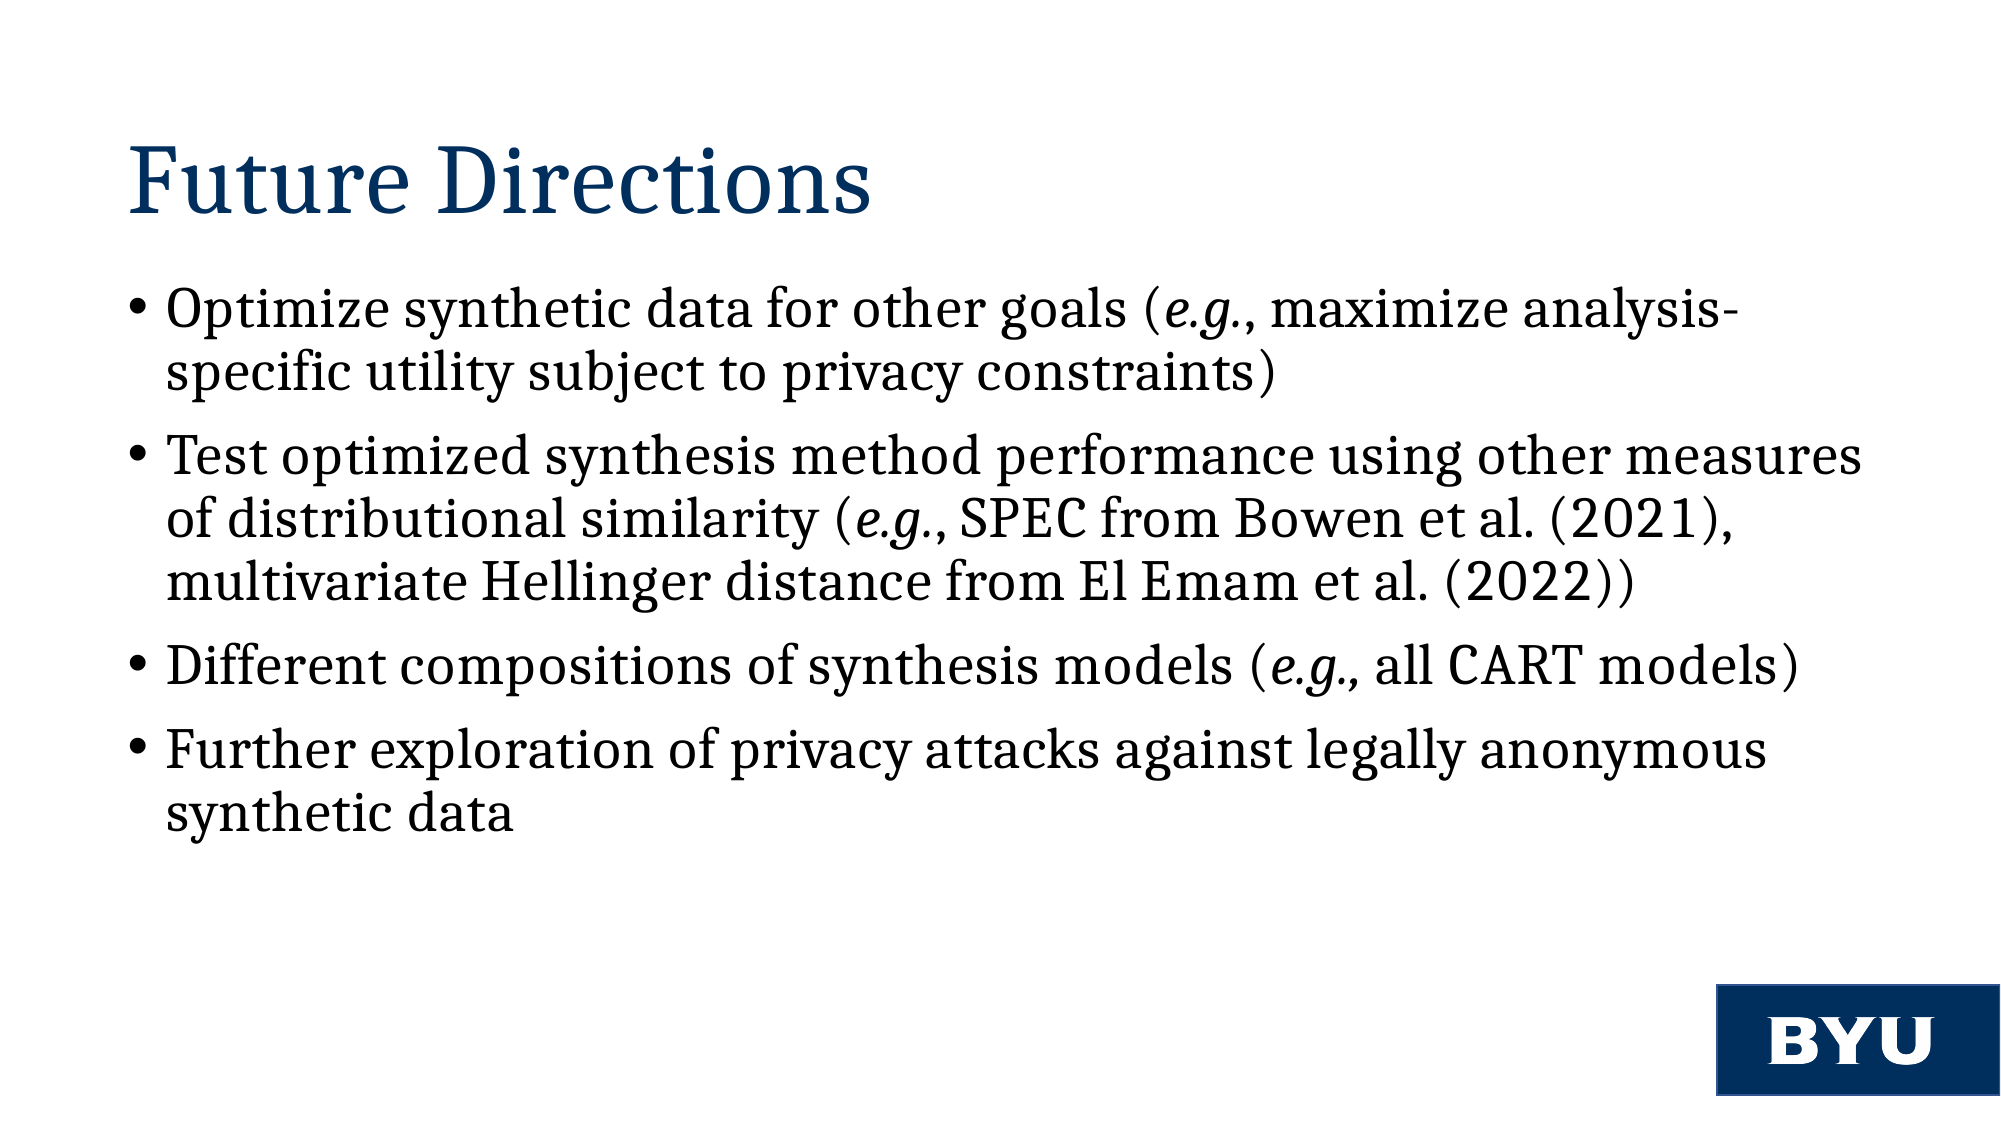

# Future Directions
Optimize synthetic data for other goals (e.g., maximize analysis-specific utility subject to privacy constraints)
Test optimized synthesis method performance using other measures of distributional similarity (e.g., SPEC from Bowen et al. (2021), multivariate Hellinger distance from El Emam et al. (2022))
Different compositions of synthesis models (e.g., all CART models)
Further exploration of privacy attacks against legally anonymous synthetic data